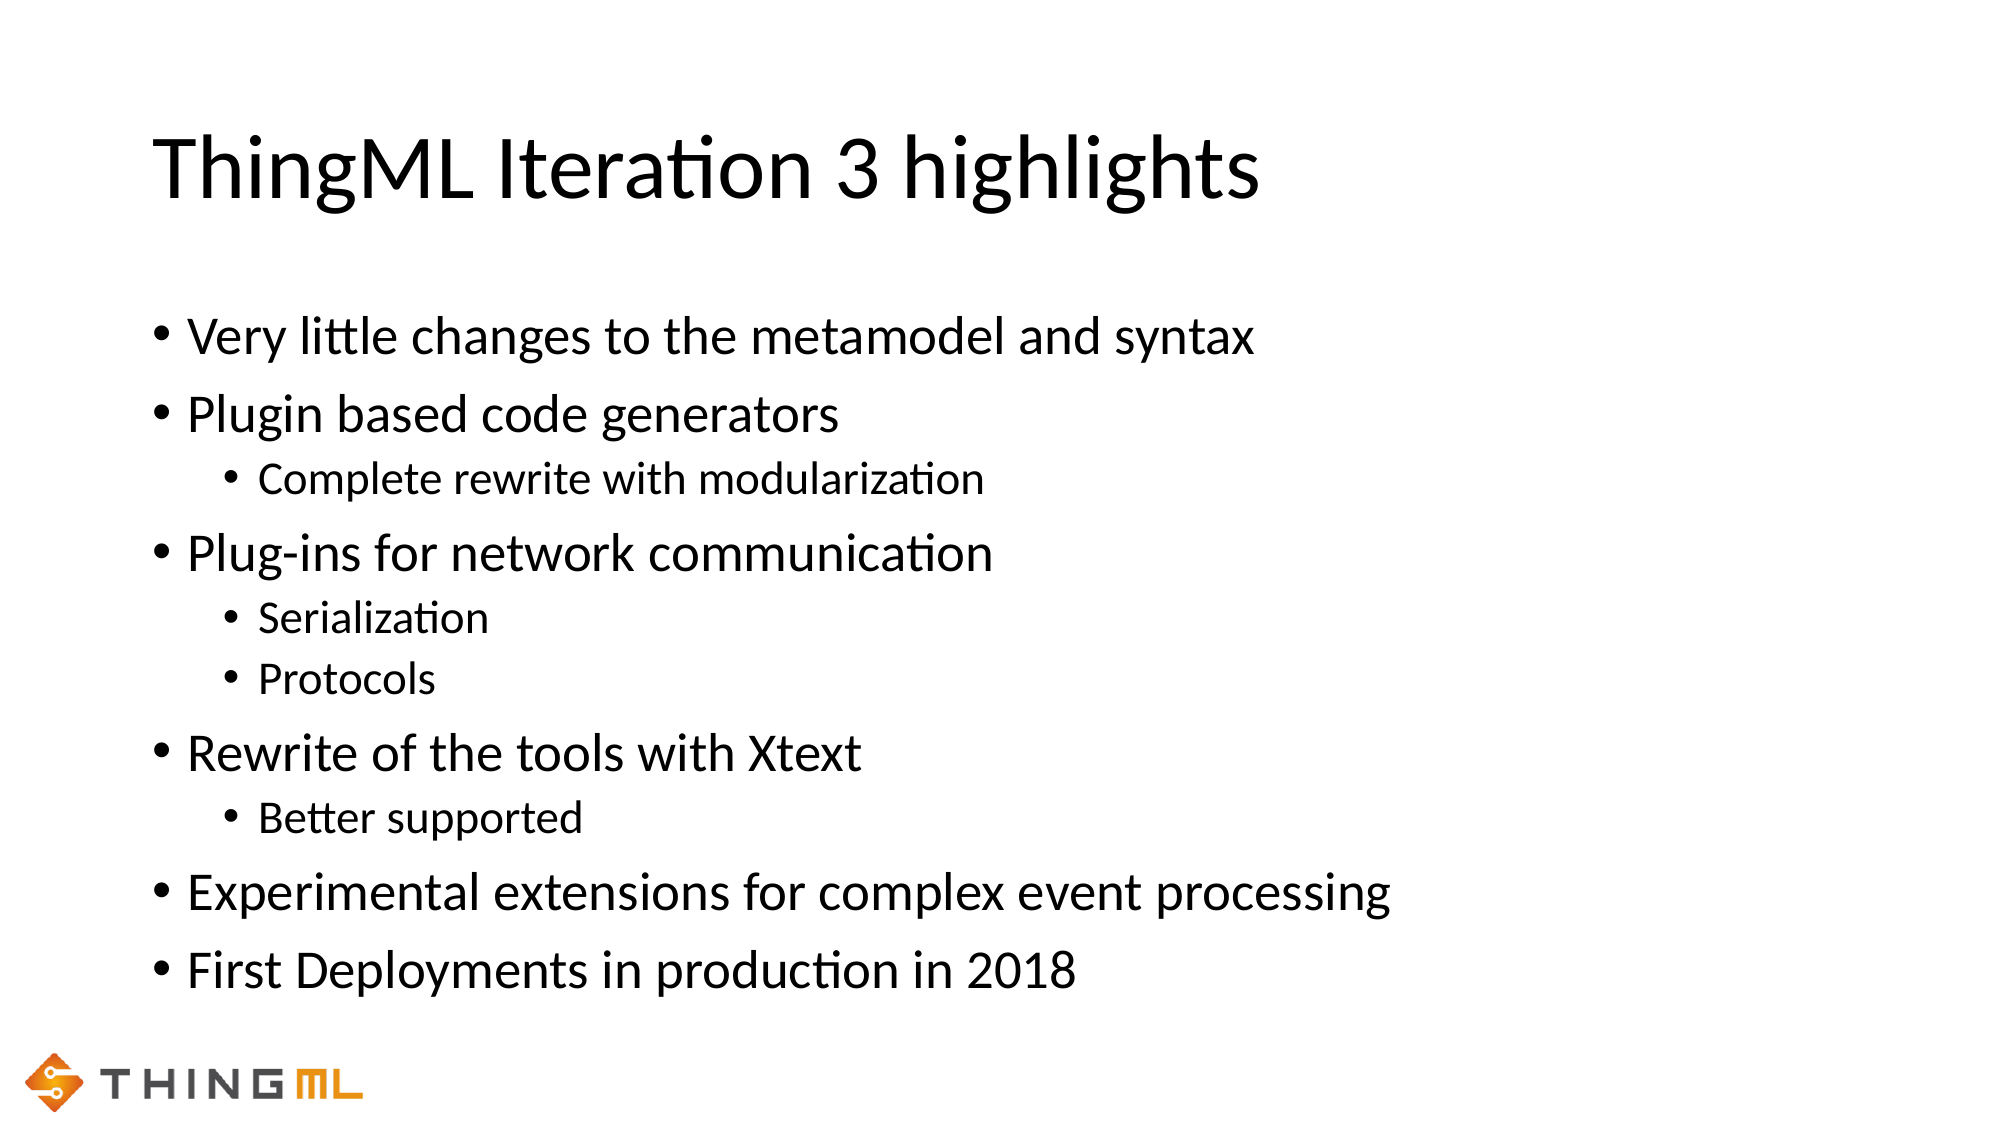

# ThingML Iteration 3 highlights
Very little changes to the metamodel and syntax
Plugin based code generators
Complete rewrite with modularization
Plug-ins for network communication
Serialization
Protocols
Rewrite of the tools with Xtext
Better supported
Experimental extensions for complex event processing
First Deployments in production in 2018